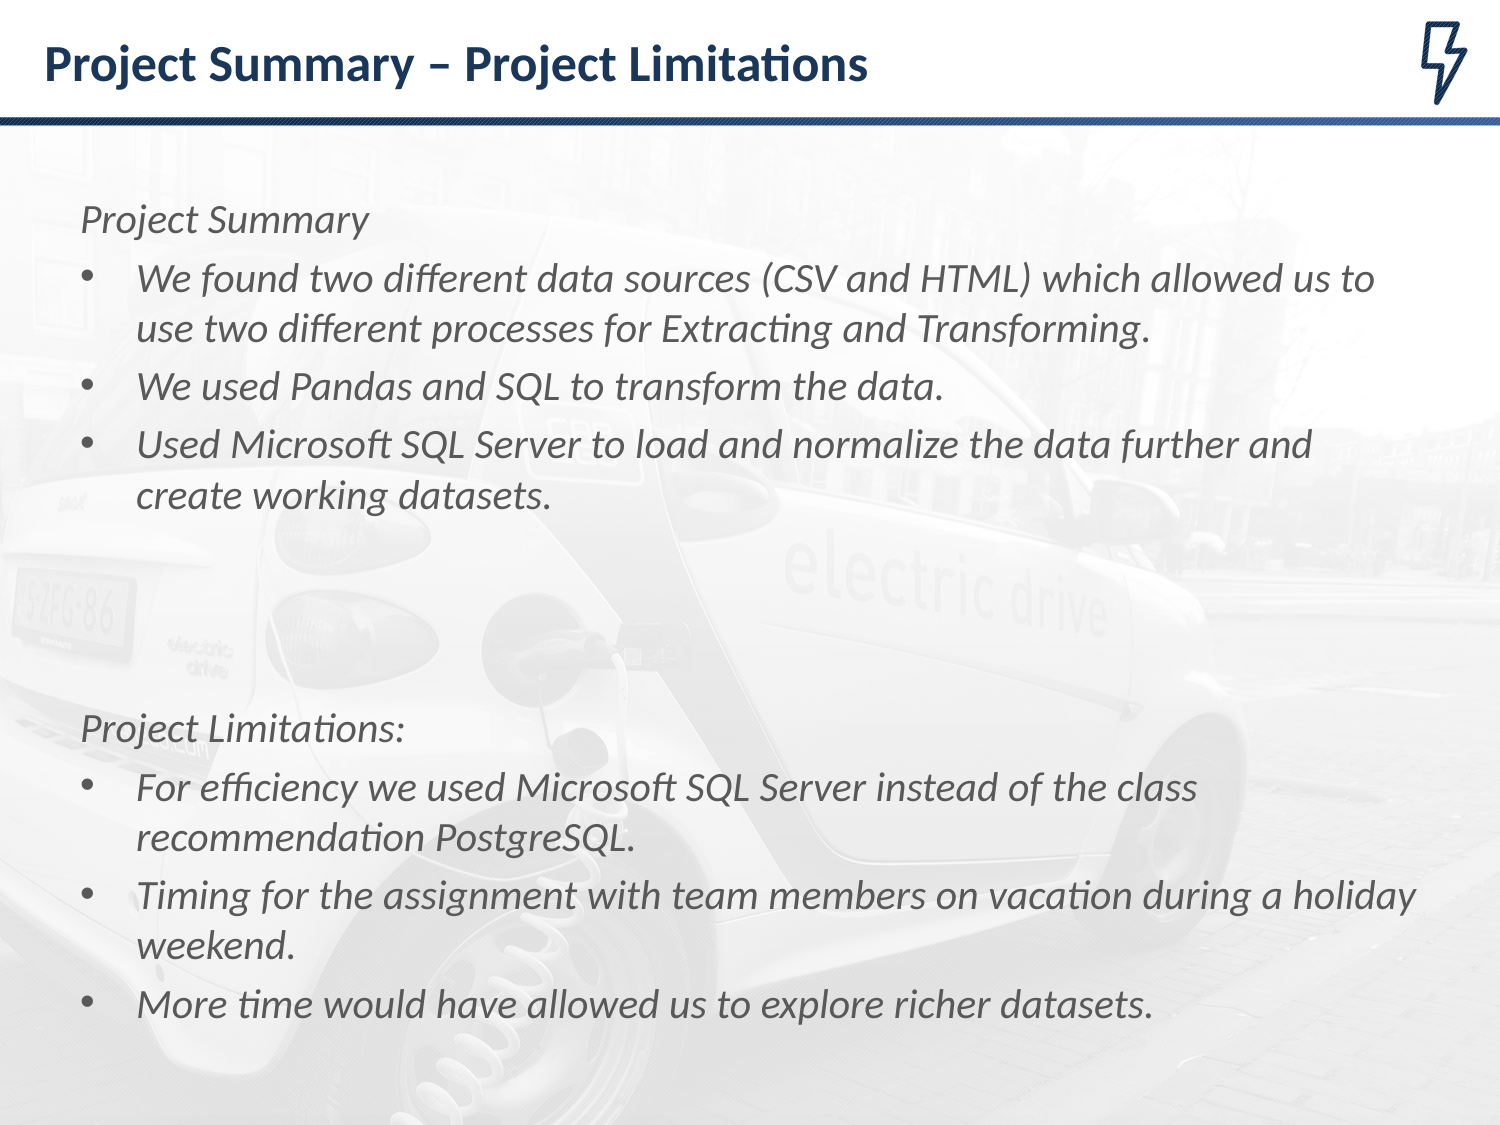

# Project Summary – Project Limitations
Project Summary
We found two different data sources (CSV and HTML) which allowed us to use two different processes for Extracting and Transforming.
We used Pandas and SQL to transform the data.
Used Microsoft SQL Server to load and normalize the data further and create working datasets.

Project Limitations:
For efficiency we used Microsoft SQL Server instead of the class recommendation PostgreSQL.
Timing for the assignment with team members on vacation during a holiday weekend.
More time would have allowed us to explore richer datasets.